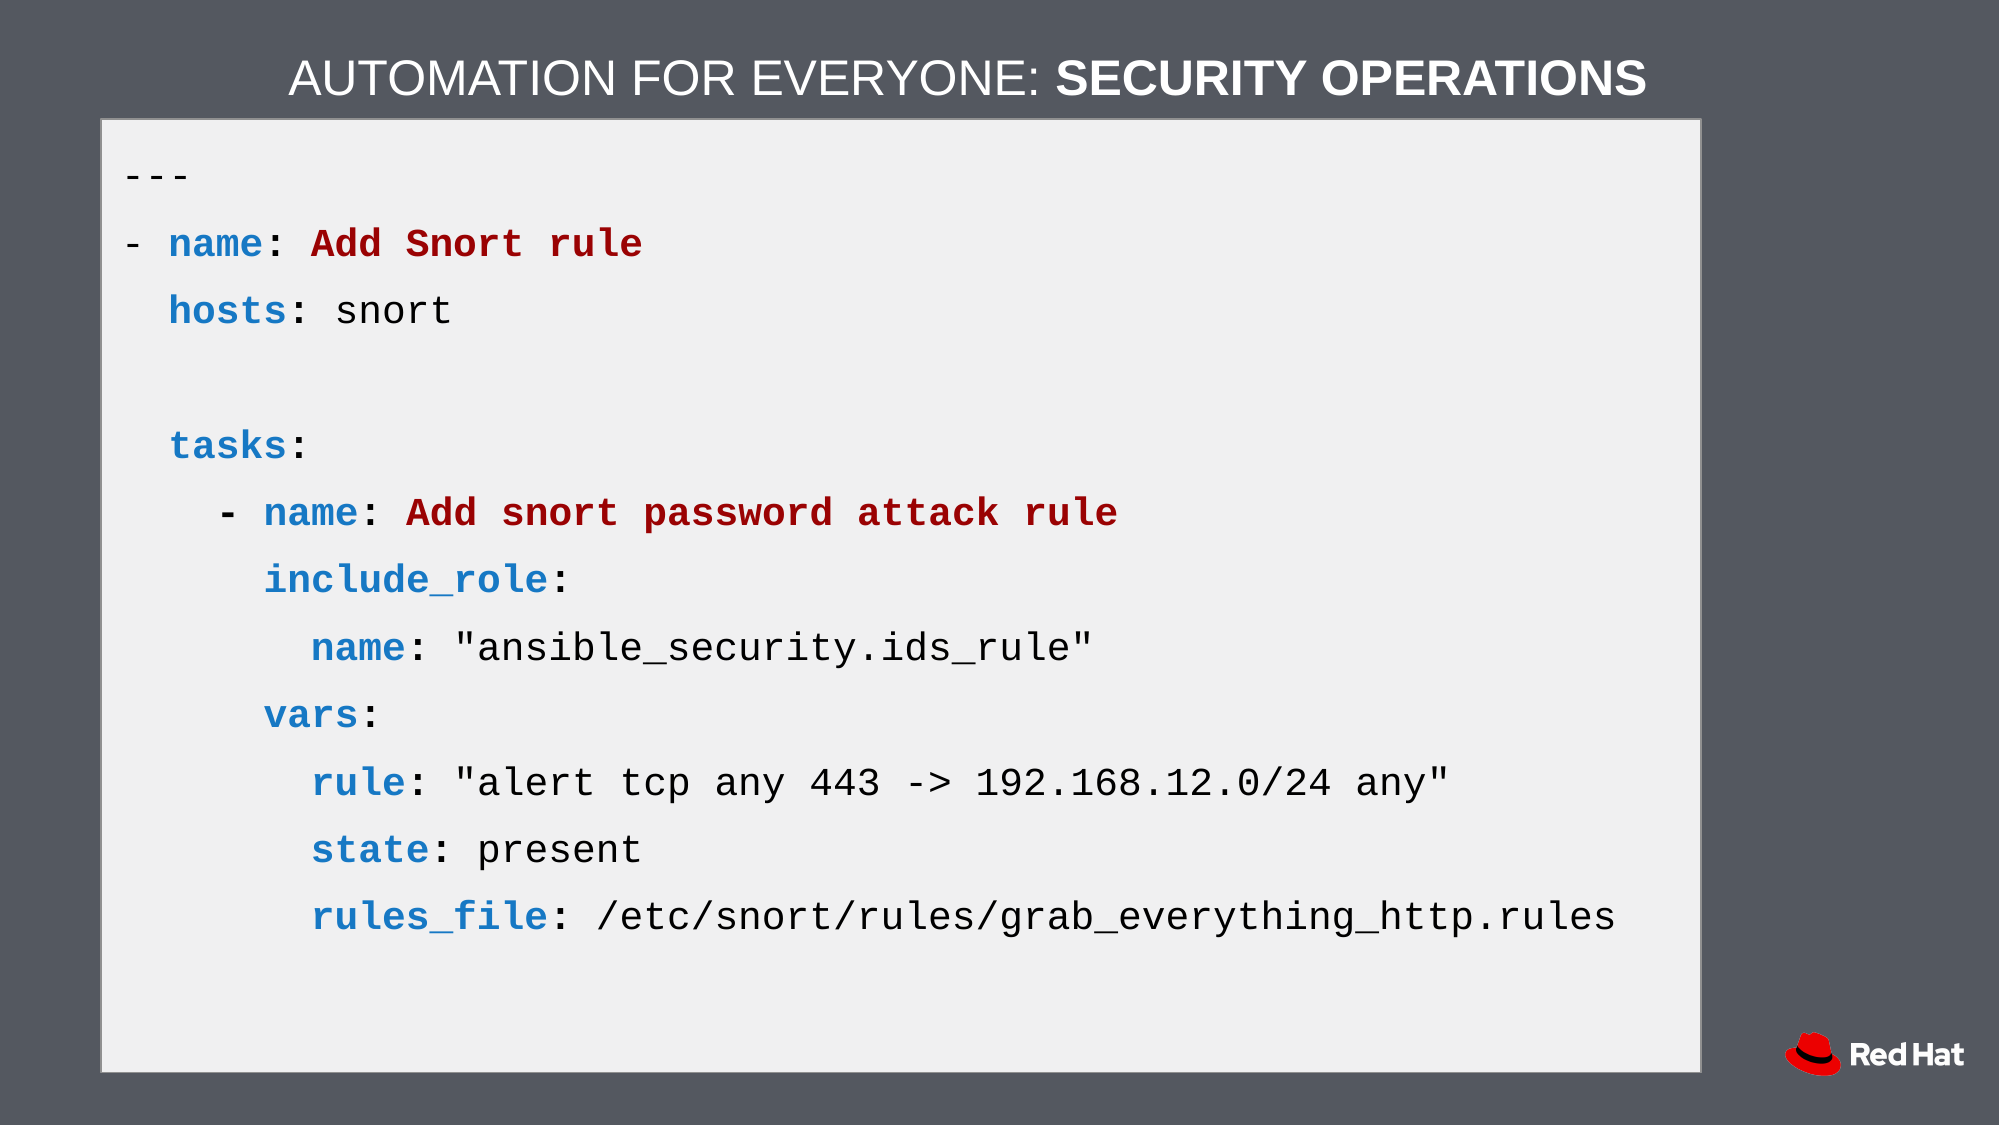

AUTOMATION FOR EVERYONE: SECURITY OPERATIONS

---
- name: Add Snort rule
  hosts: snort

  tasks:
    - name: Add snort password attack rule
      include_role:
        name: "ansible_security.ids_rule"
      vars:
        rule: "alert tcp any 443 -> 192.168.12.0/24 any"
        state: present
        rules_file: /etc/snort/rules/grab_everything_http.rules